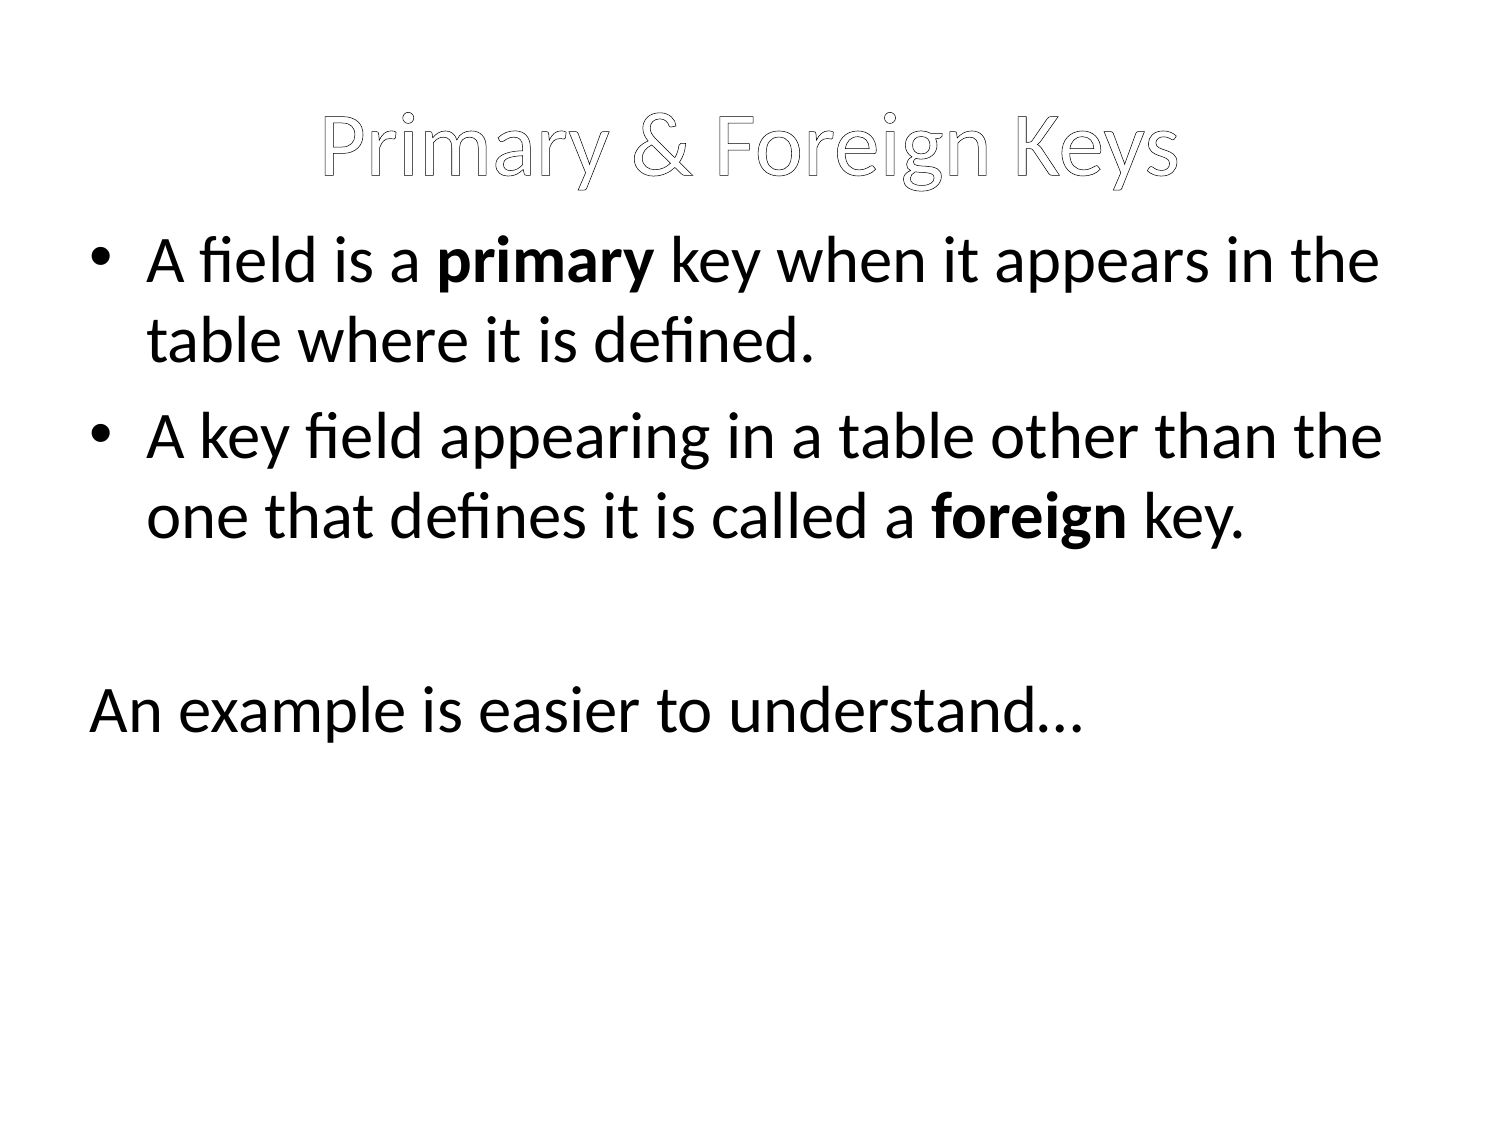

# Primary & Foreign Keys
A field is a primary key when it appears in the table where it is defined.
A key field appearing in a table other than the one that defines it is called a foreign key.

An example is easier to understand…